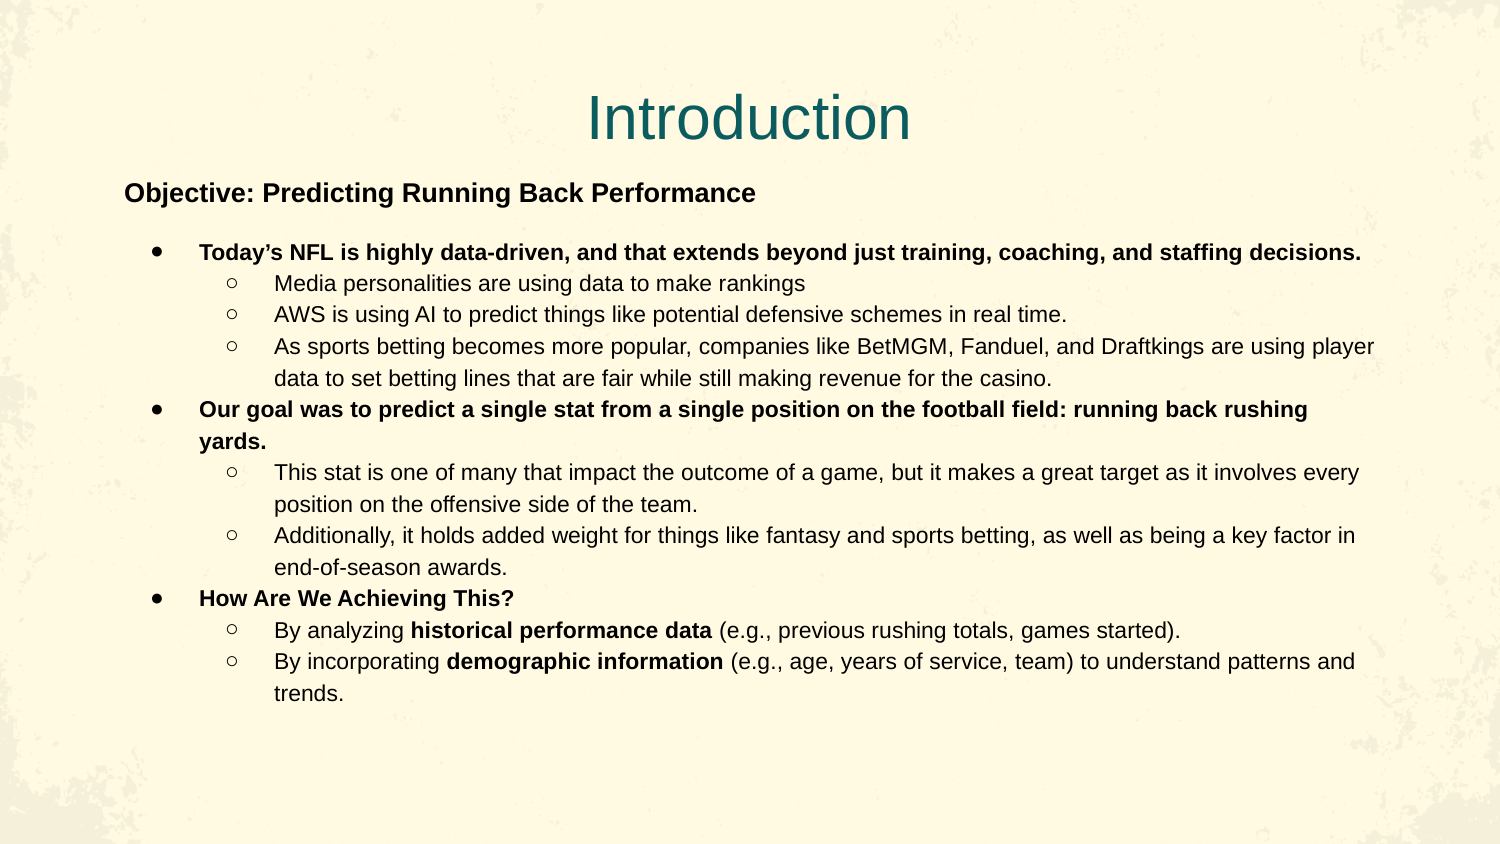

# Introduction
Objective: Predicting Running Back Performance
Today’s NFL is highly data-driven, and that extends beyond just training, coaching, and staffing decisions.
Media personalities are using data to make rankings
AWS is using AI to predict things like potential defensive schemes in real time.
As sports betting becomes more popular, companies like BetMGM, Fanduel, and Draftkings are using player data to set betting lines that are fair while still making revenue for the casino.
Our goal was to predict a single stat from a single position on the football field: running back rushing yards.
This stat is one of many that impact the outcome of a game, but it makes a great target as it involves every position on the offensive side of the team.
Additionally, it holds added weight for things like fantasy and sports betting, as well as being a key factor in end-of-season awards.
How Are We Achieving This?
By analyzing historical performance data (e.g., previous rushing totals, games started).
By incorporating demographic information (e.g., age, years of service, team) to understand patterns and trends.